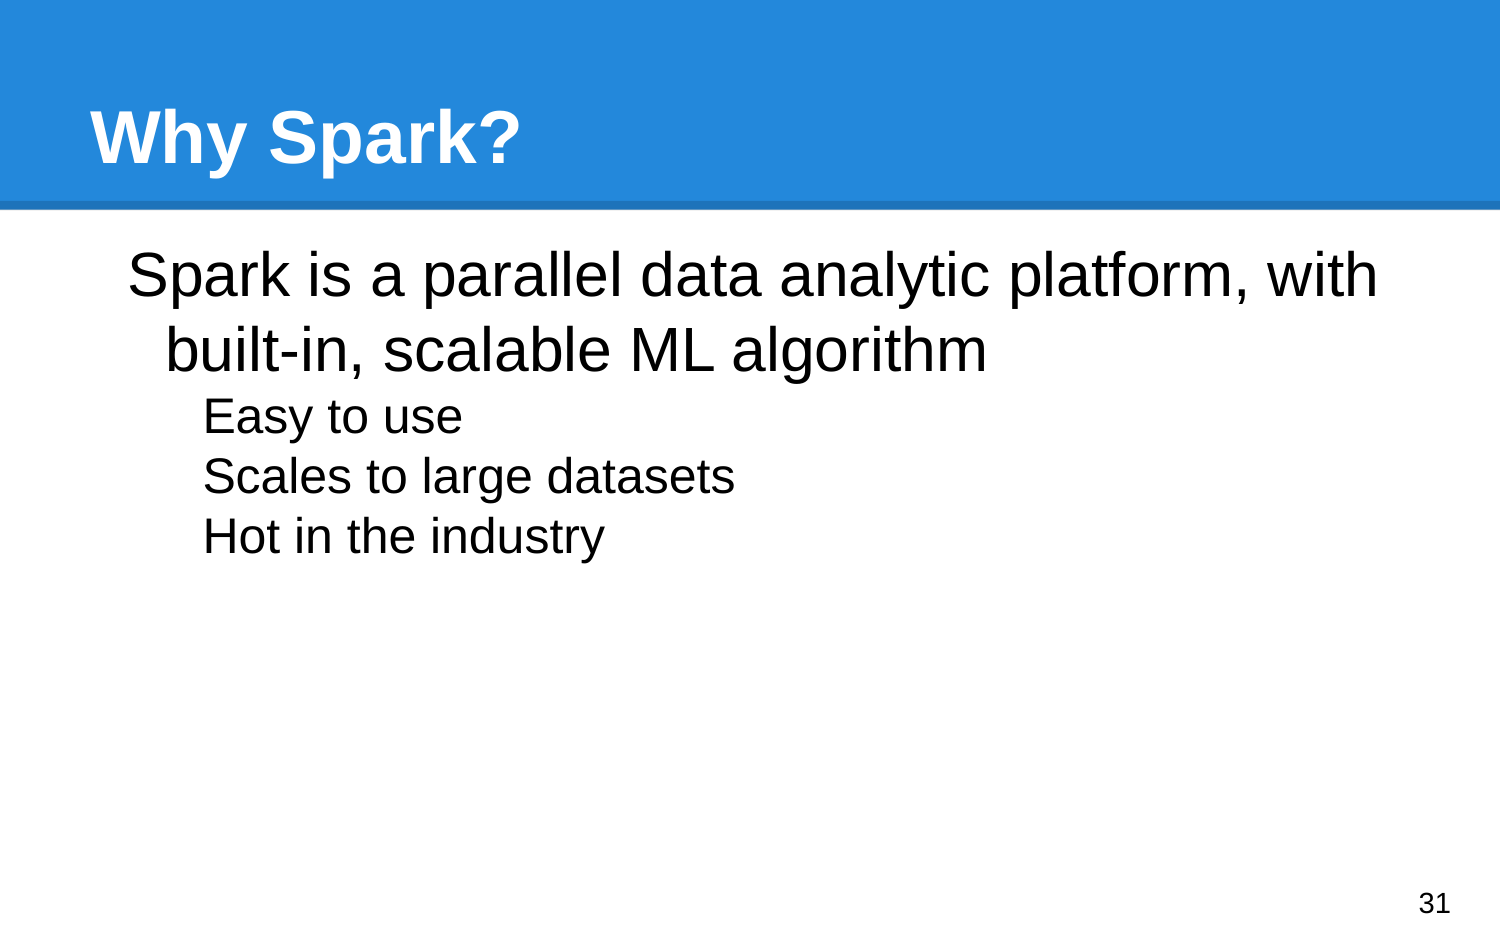

# Why Spark?
Spark is a parallel data analytic platform, with built-in, scalable ML algorithm
Easy to use
Scales to large datasets
Hot in the industry
31